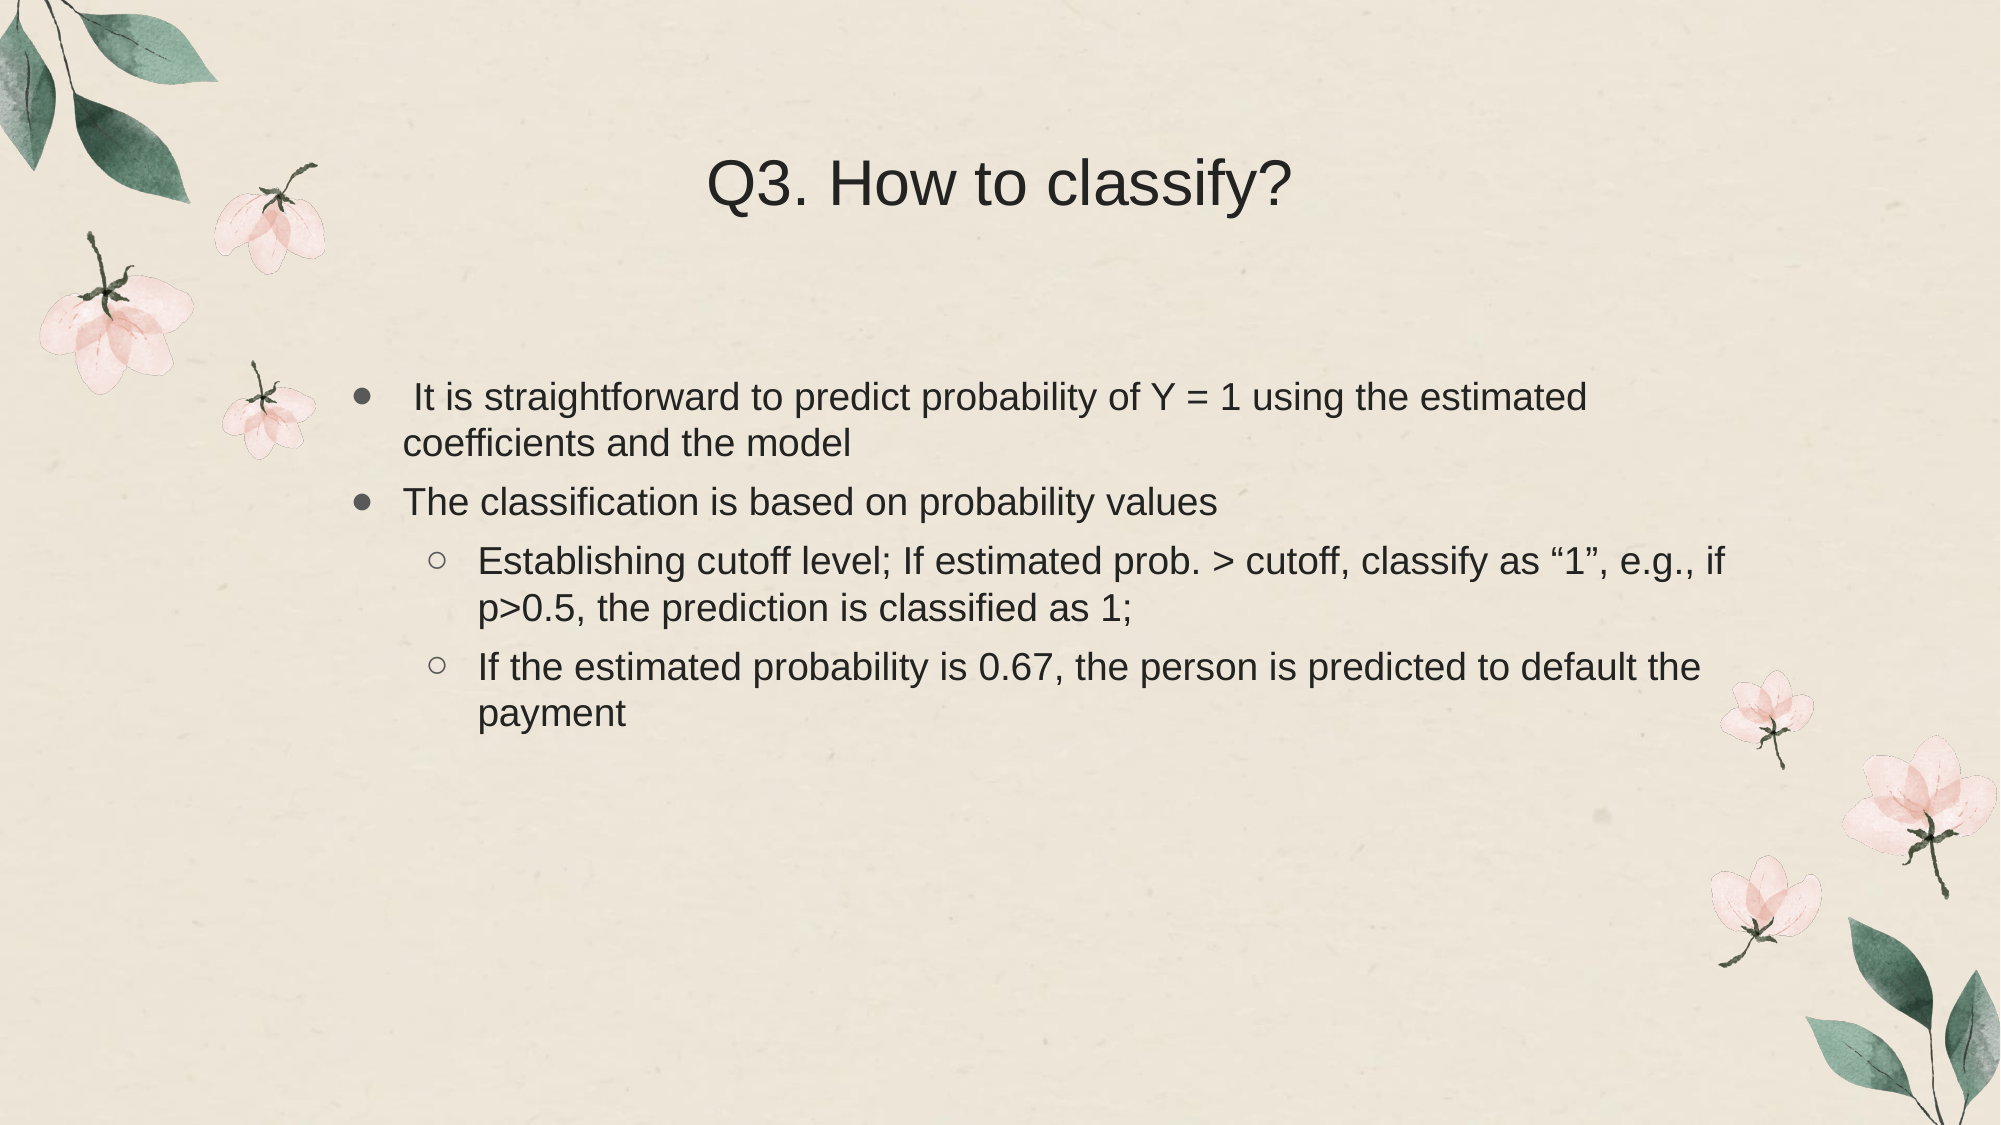

# Q3. How to classify?
 It is straightforward to predict probability of Y = 1 using the estimated coefficients and the model
The classification is based on probability values
Establishing cutoff level; If estimated prob. > cutoff, classify as “1”, e.g., if p>0.5, the prediction is classified as 1;
If the estimated probability is 0.67, the person is predicted to default the payment